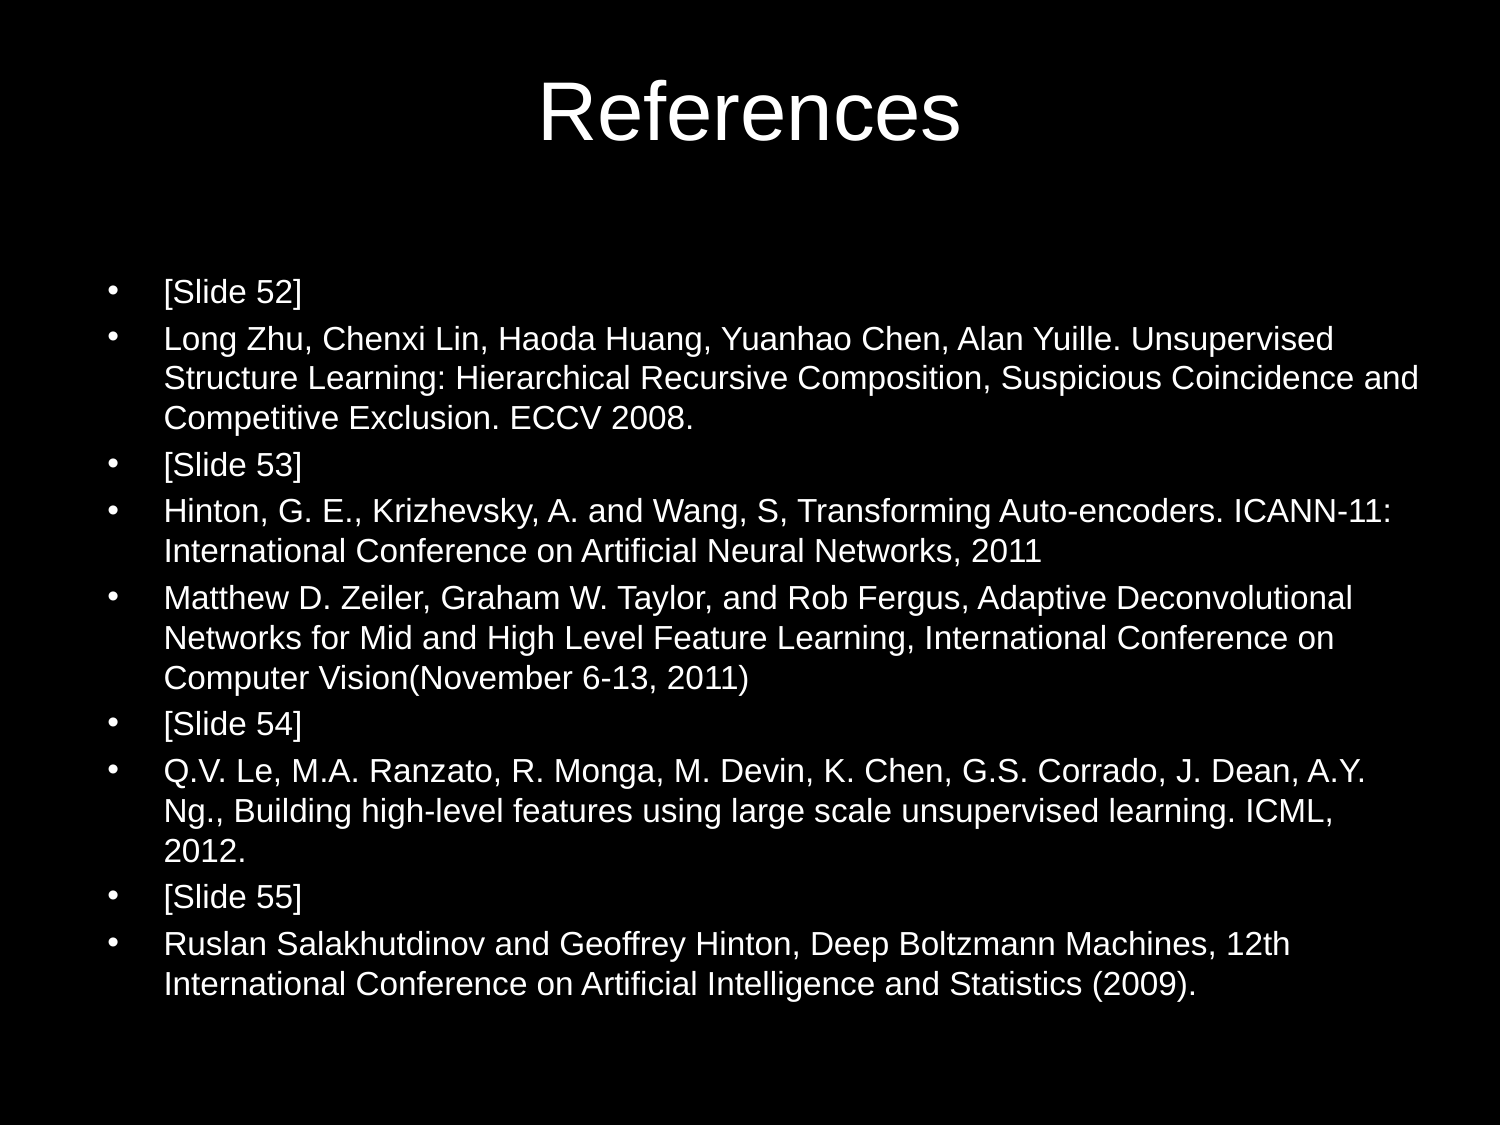

# References
[Slide 52]
Long Zhu, Chenxi Lin, Haoda Huang, Yuanhao Chen, Alan Yuille. Unsupervised Structure Learning: Hierarchical Recursive Composition, Suspicious Coincidence and Competitive Exclusion. ECCV 2008.
[Slide 53]
Hinton, G. E., Krizhevsky, A. and Wang, S, Transforming Auto-encoders. ICANN-11: International Conference on Artificial Neural Networks, 2011
Matthew D. Zeiler, Graham W. Taylor, and Rob Fergus, Adaptive Deconvolutional Networks for Mid and High Level Feature Learning, International Conference on Computer Vision(November 6-13, 2011)
[Slide 54]
Q.V. Le, M.A. Ranzato, R. Monga, M. Devin, K. Chen, G.S. Corrado, J. Dean, A.Y. Ng., Building high-level features using large scale unsupervised learning. ICML, 2012.
[Slide 55]
Ruslan Salakhutdinov and Geoffrey Hinton, Deep Boltzmann Machines, 12th International Conference on Artificial Intelligence and Statistics (2009).